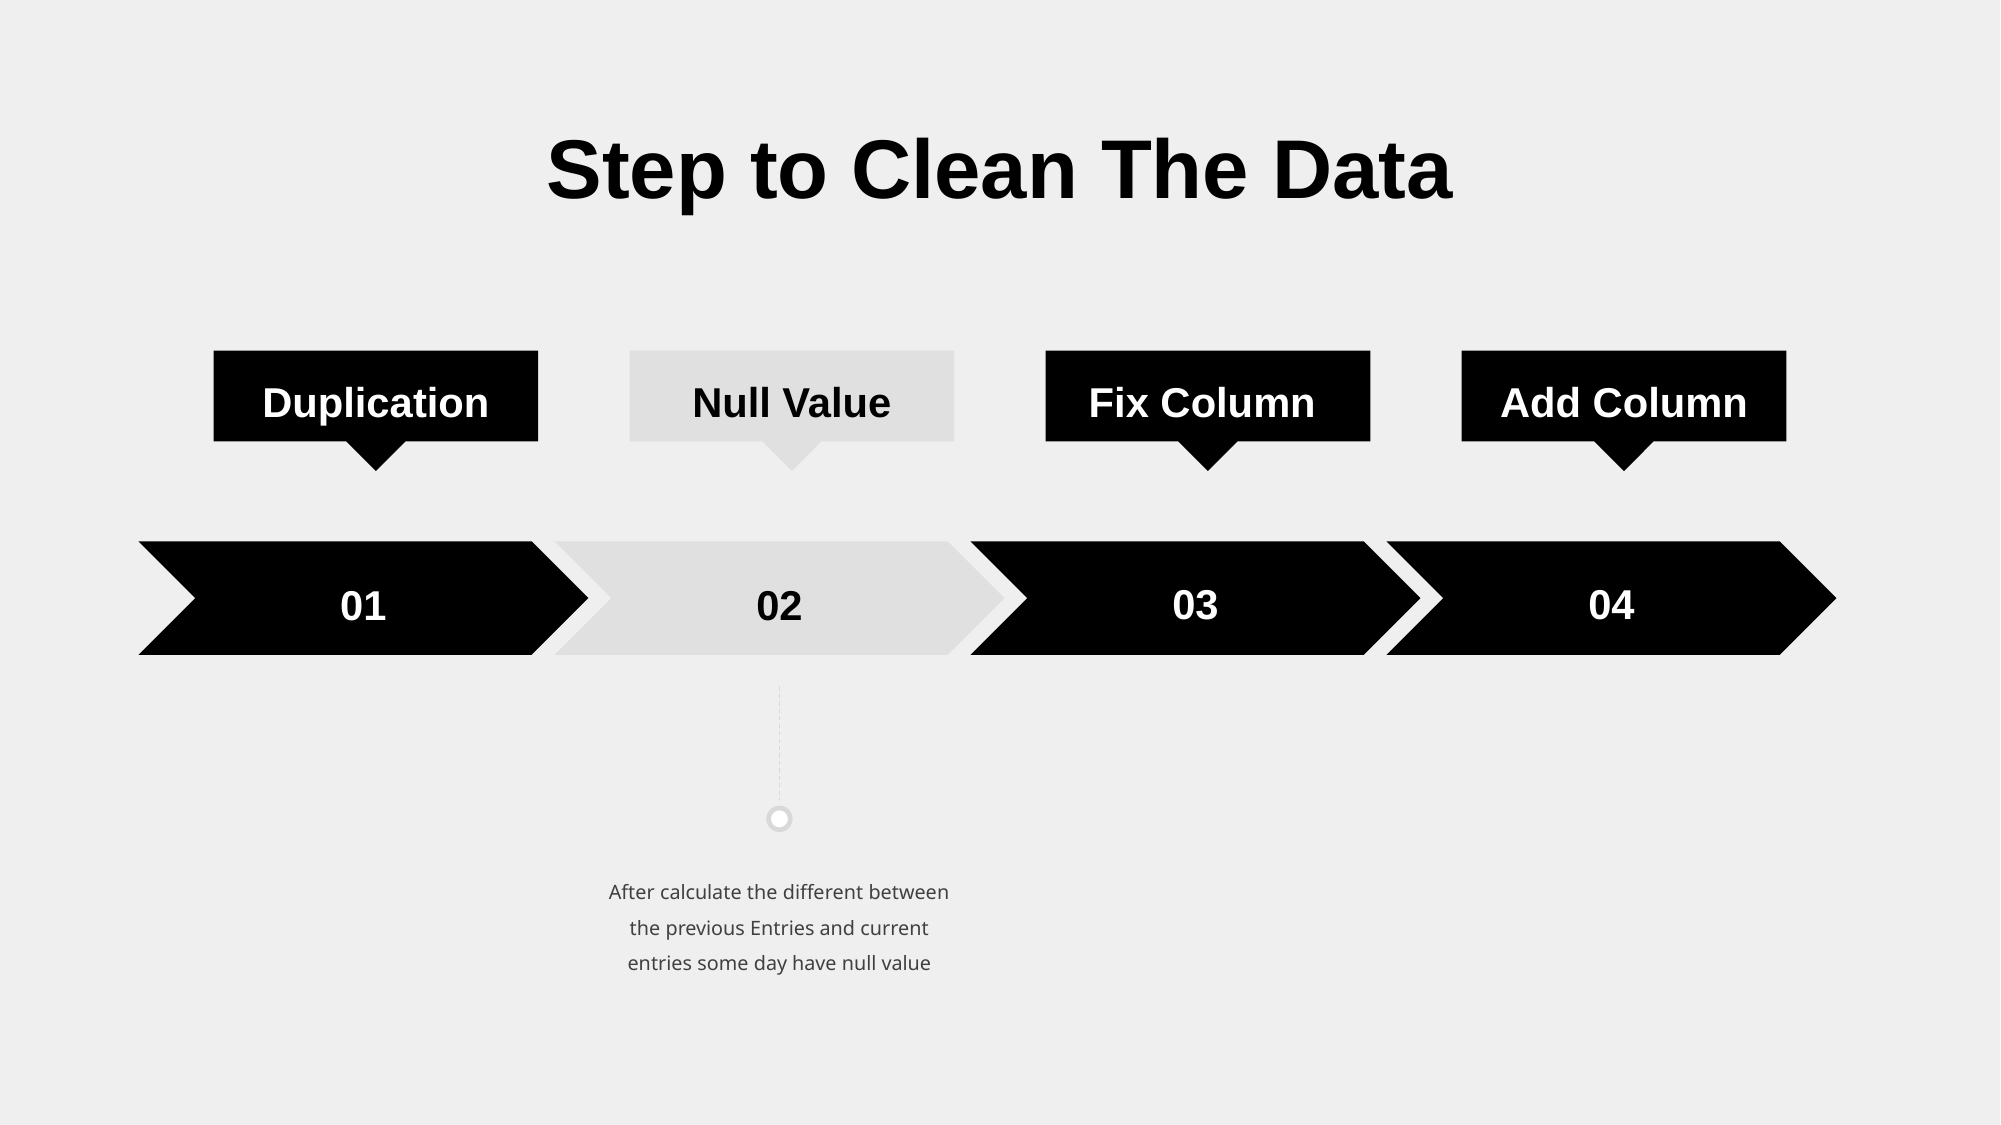

# Step to Clean The Data

Duplication

Null Value

Fix Column

Add Column

03
01
02
04

After calculate the different between the previous Entries and current entries some day have null value